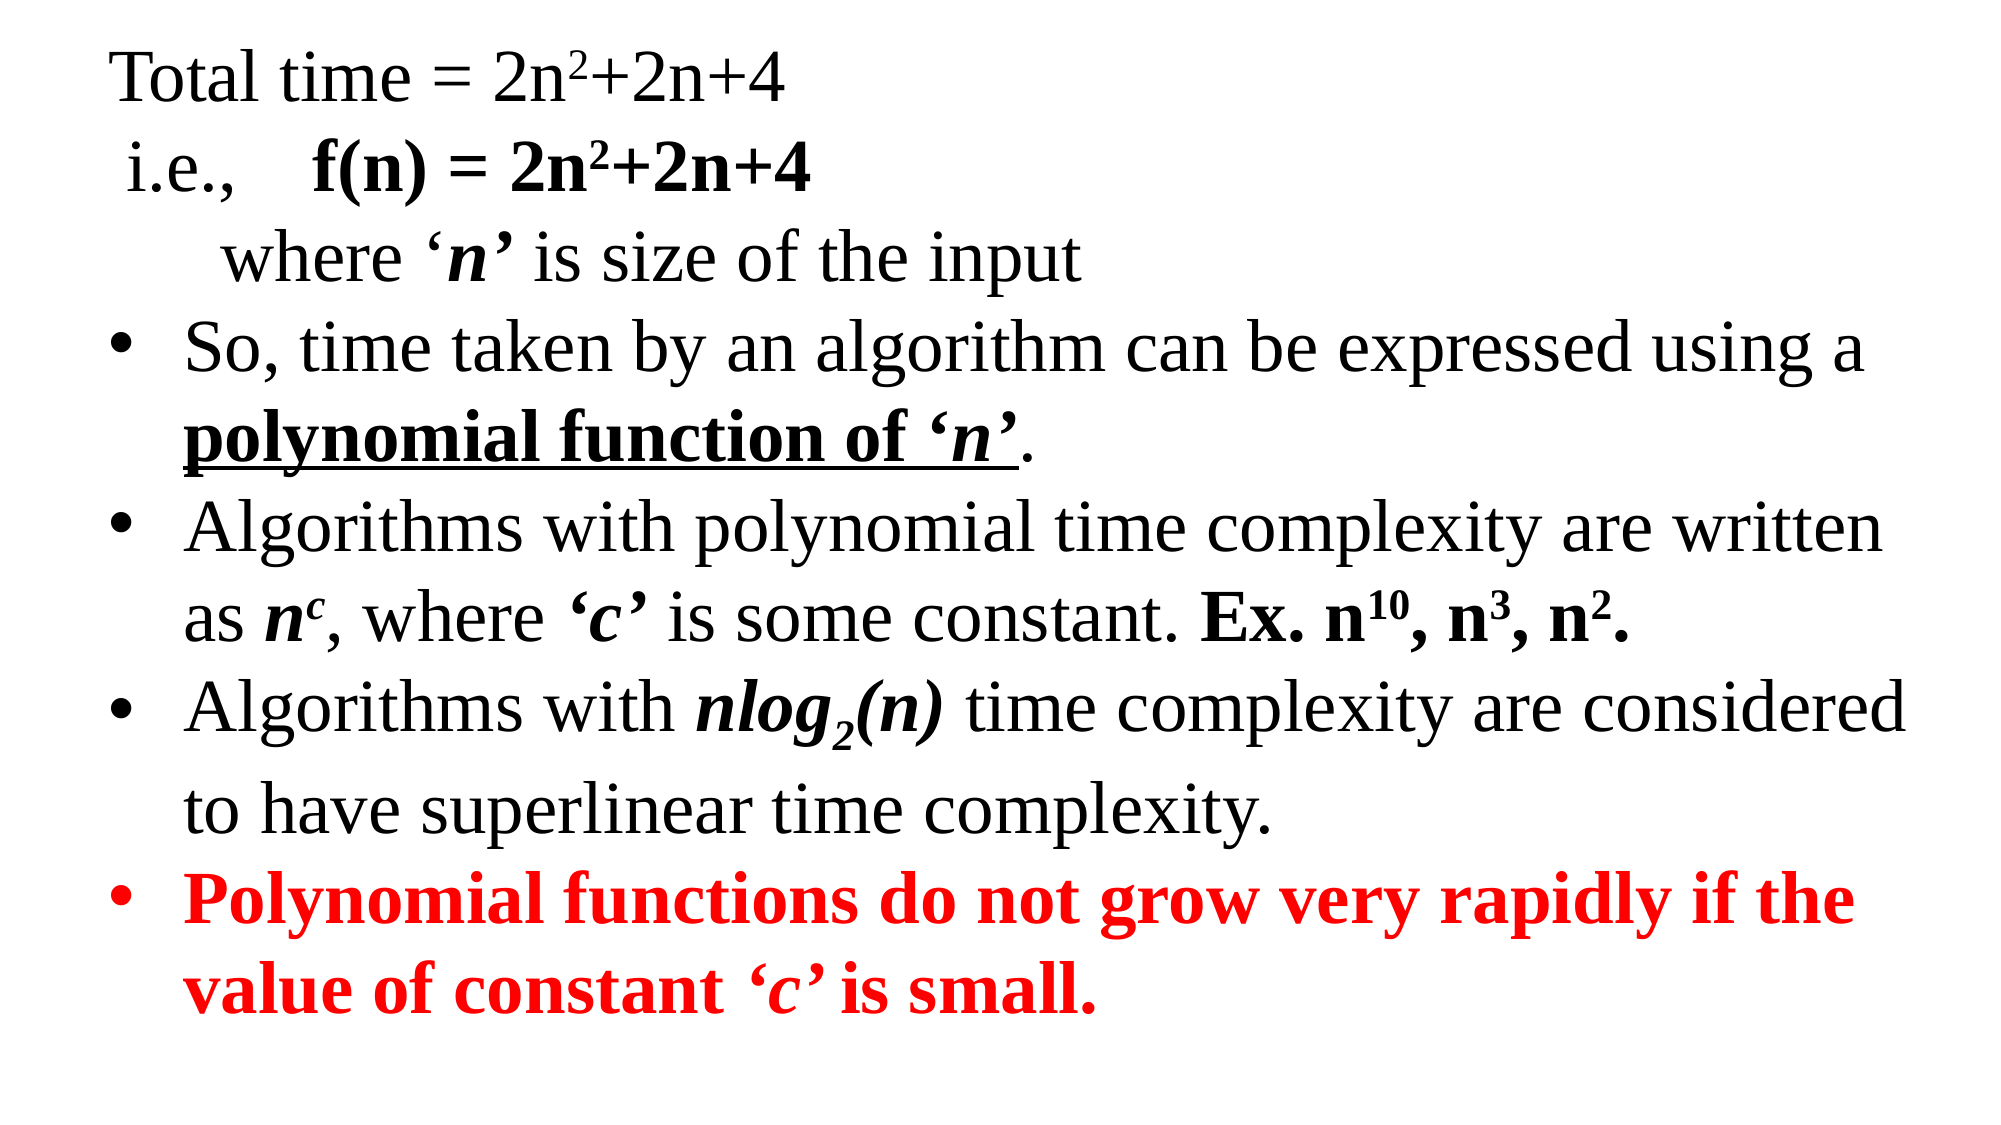

Total time = 2n2+2n+4
 i.e.,    f(n) = 2n2+2n+4
      where ‘n’ is size of the input
So, time taken by an algorithm can be expressed using a polynomial function of ‘n’.
Algorithms with polynomial time complexity are written as nc, where ‘c’ is some constant. Ex. n10, n3, n2.
Algorithms with nlog2(n) time complexity are considered to have superlinear time complexity.
Polynomial functions do not grow very rapidly if the value of constant ‘c’ is small.